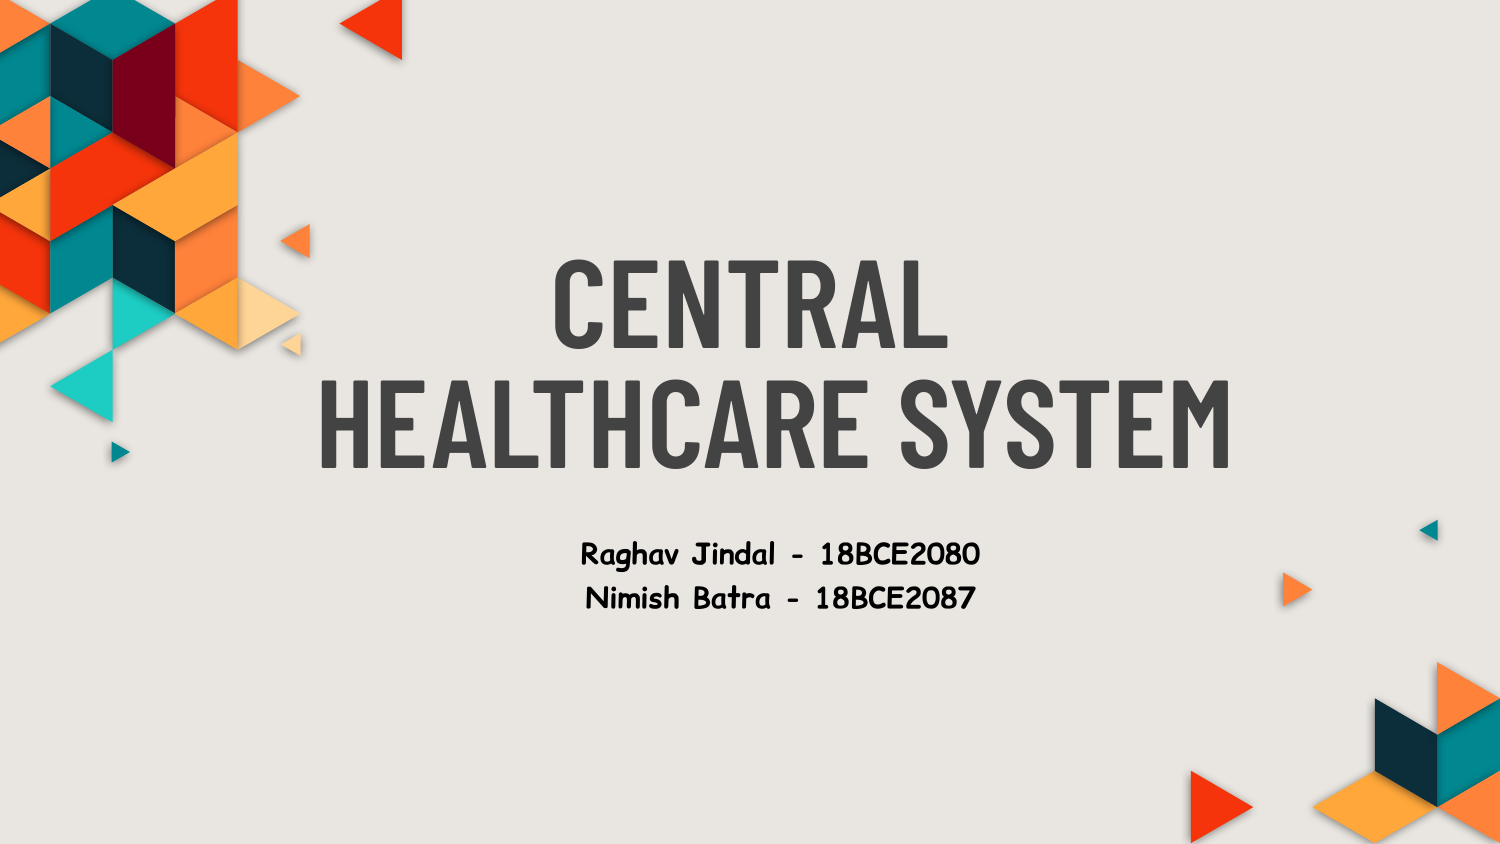

# CENTRAL   HEALTHCARE SYSTEM

Raghav Jindal - 18BCE2080
Nimish Batra - 18BCE2087